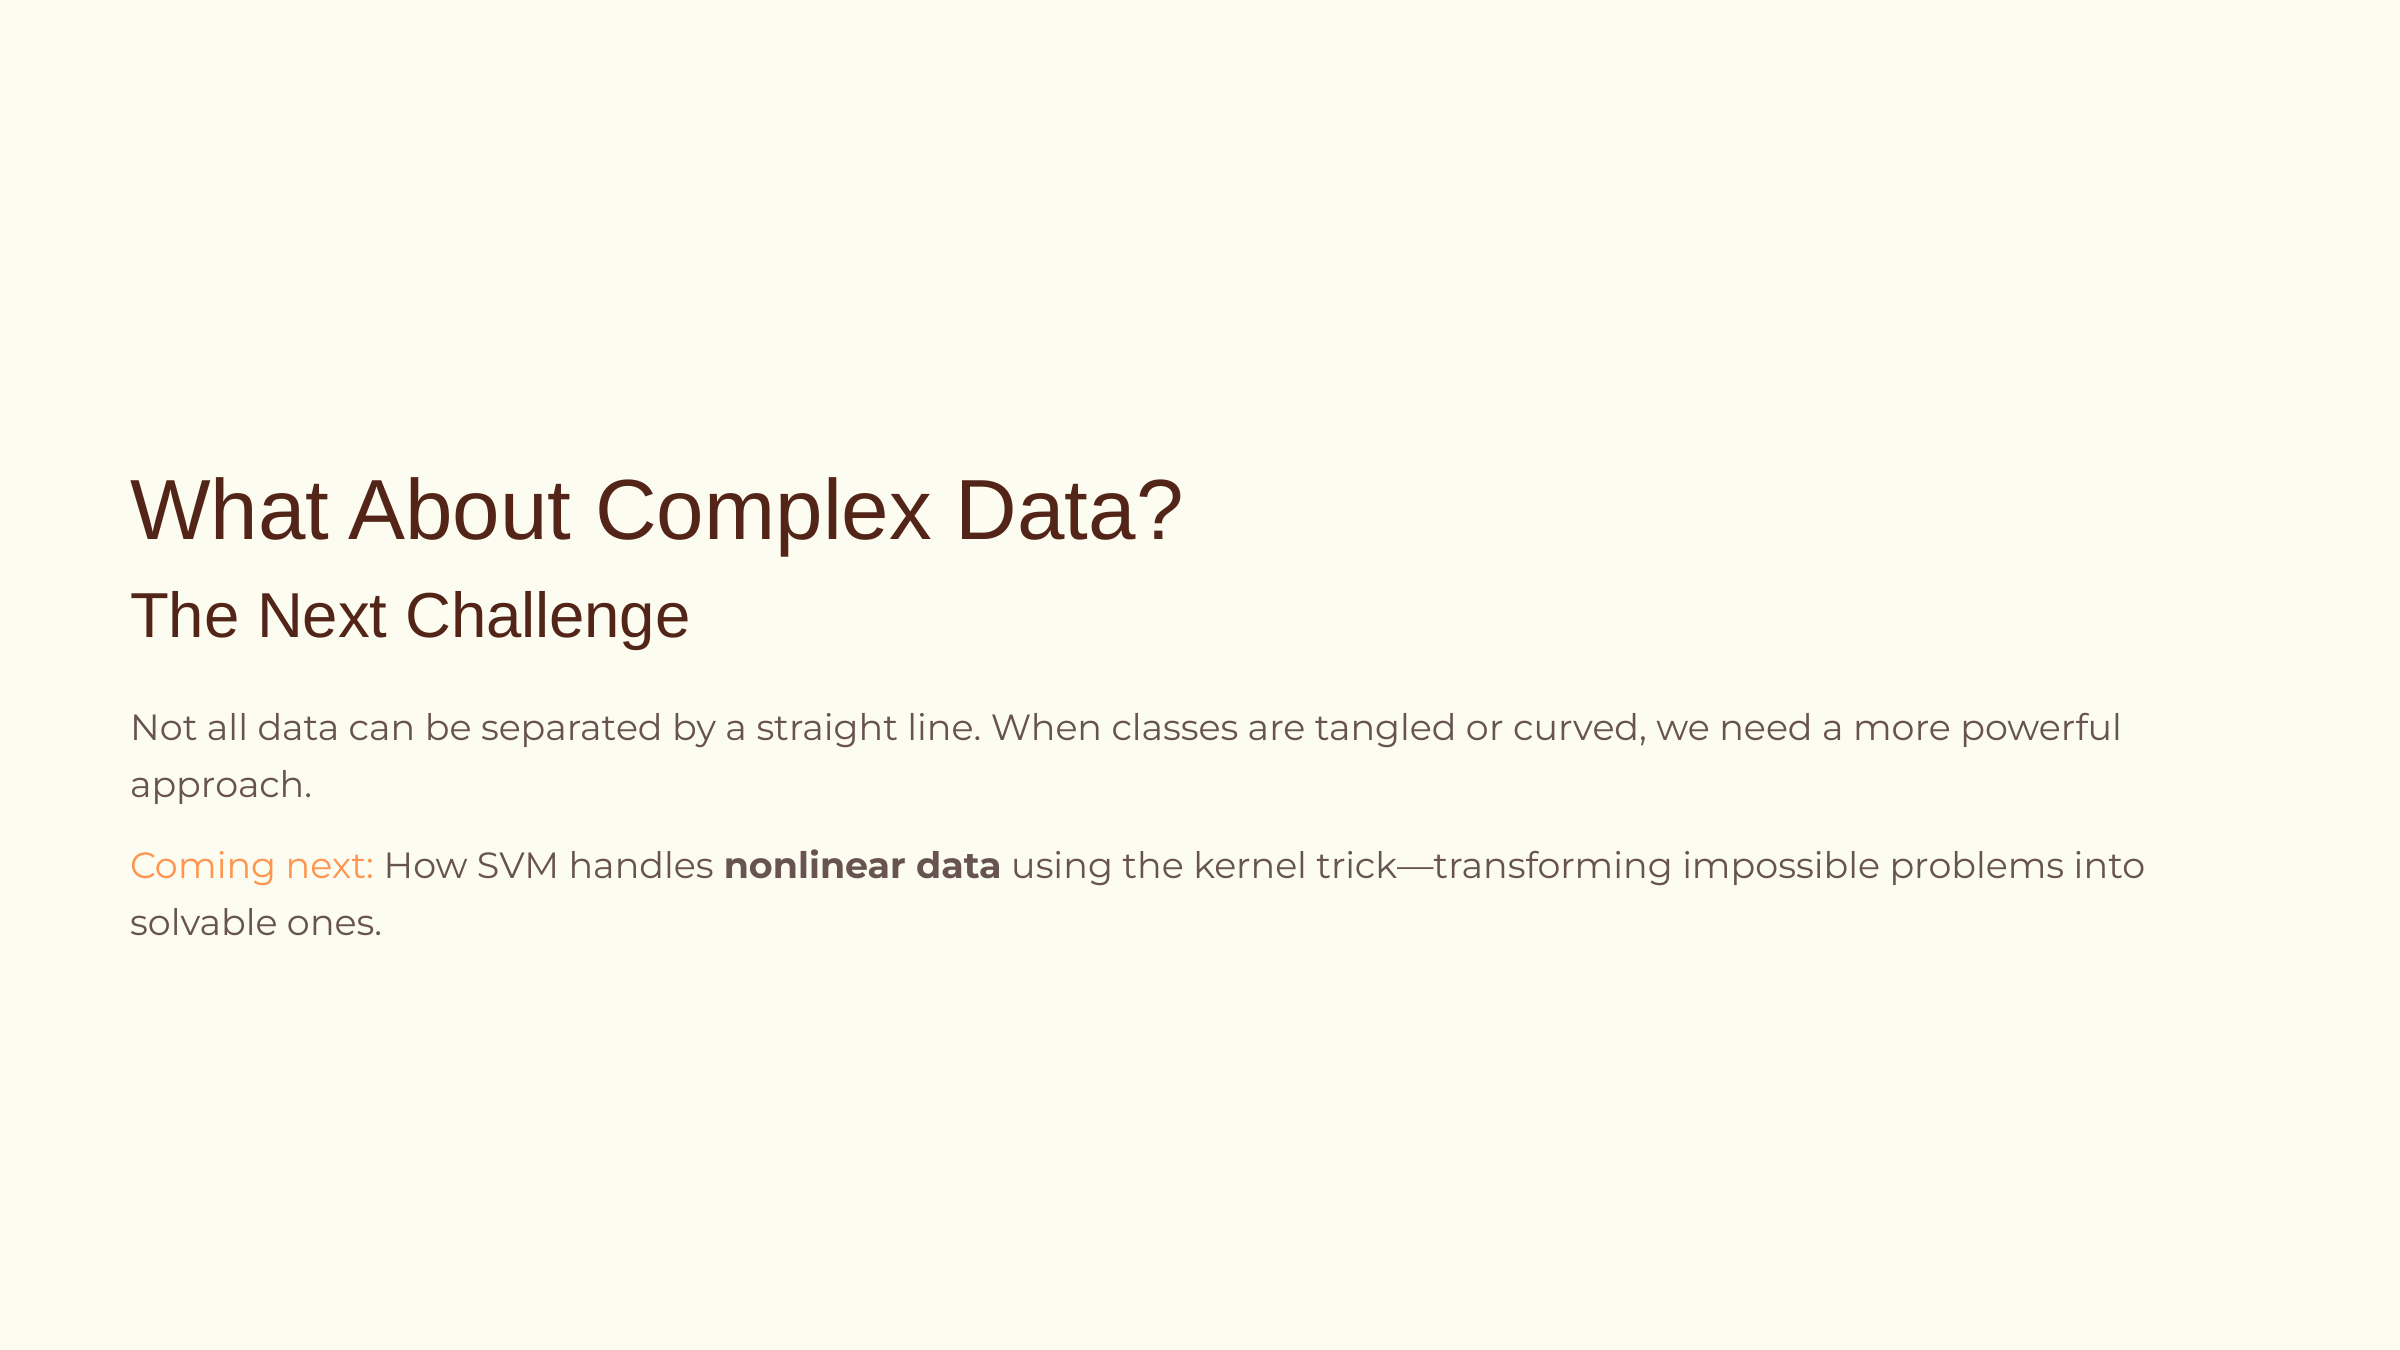

What About Complex Data?
The Next Challenge
Not all data can be separated by a straight line. When classes are tangled or curved, we need a more powerful approach.
Coming next: How SVM handles nonlinear data using the kernel trick—transforming impossible problems into solvable ones.